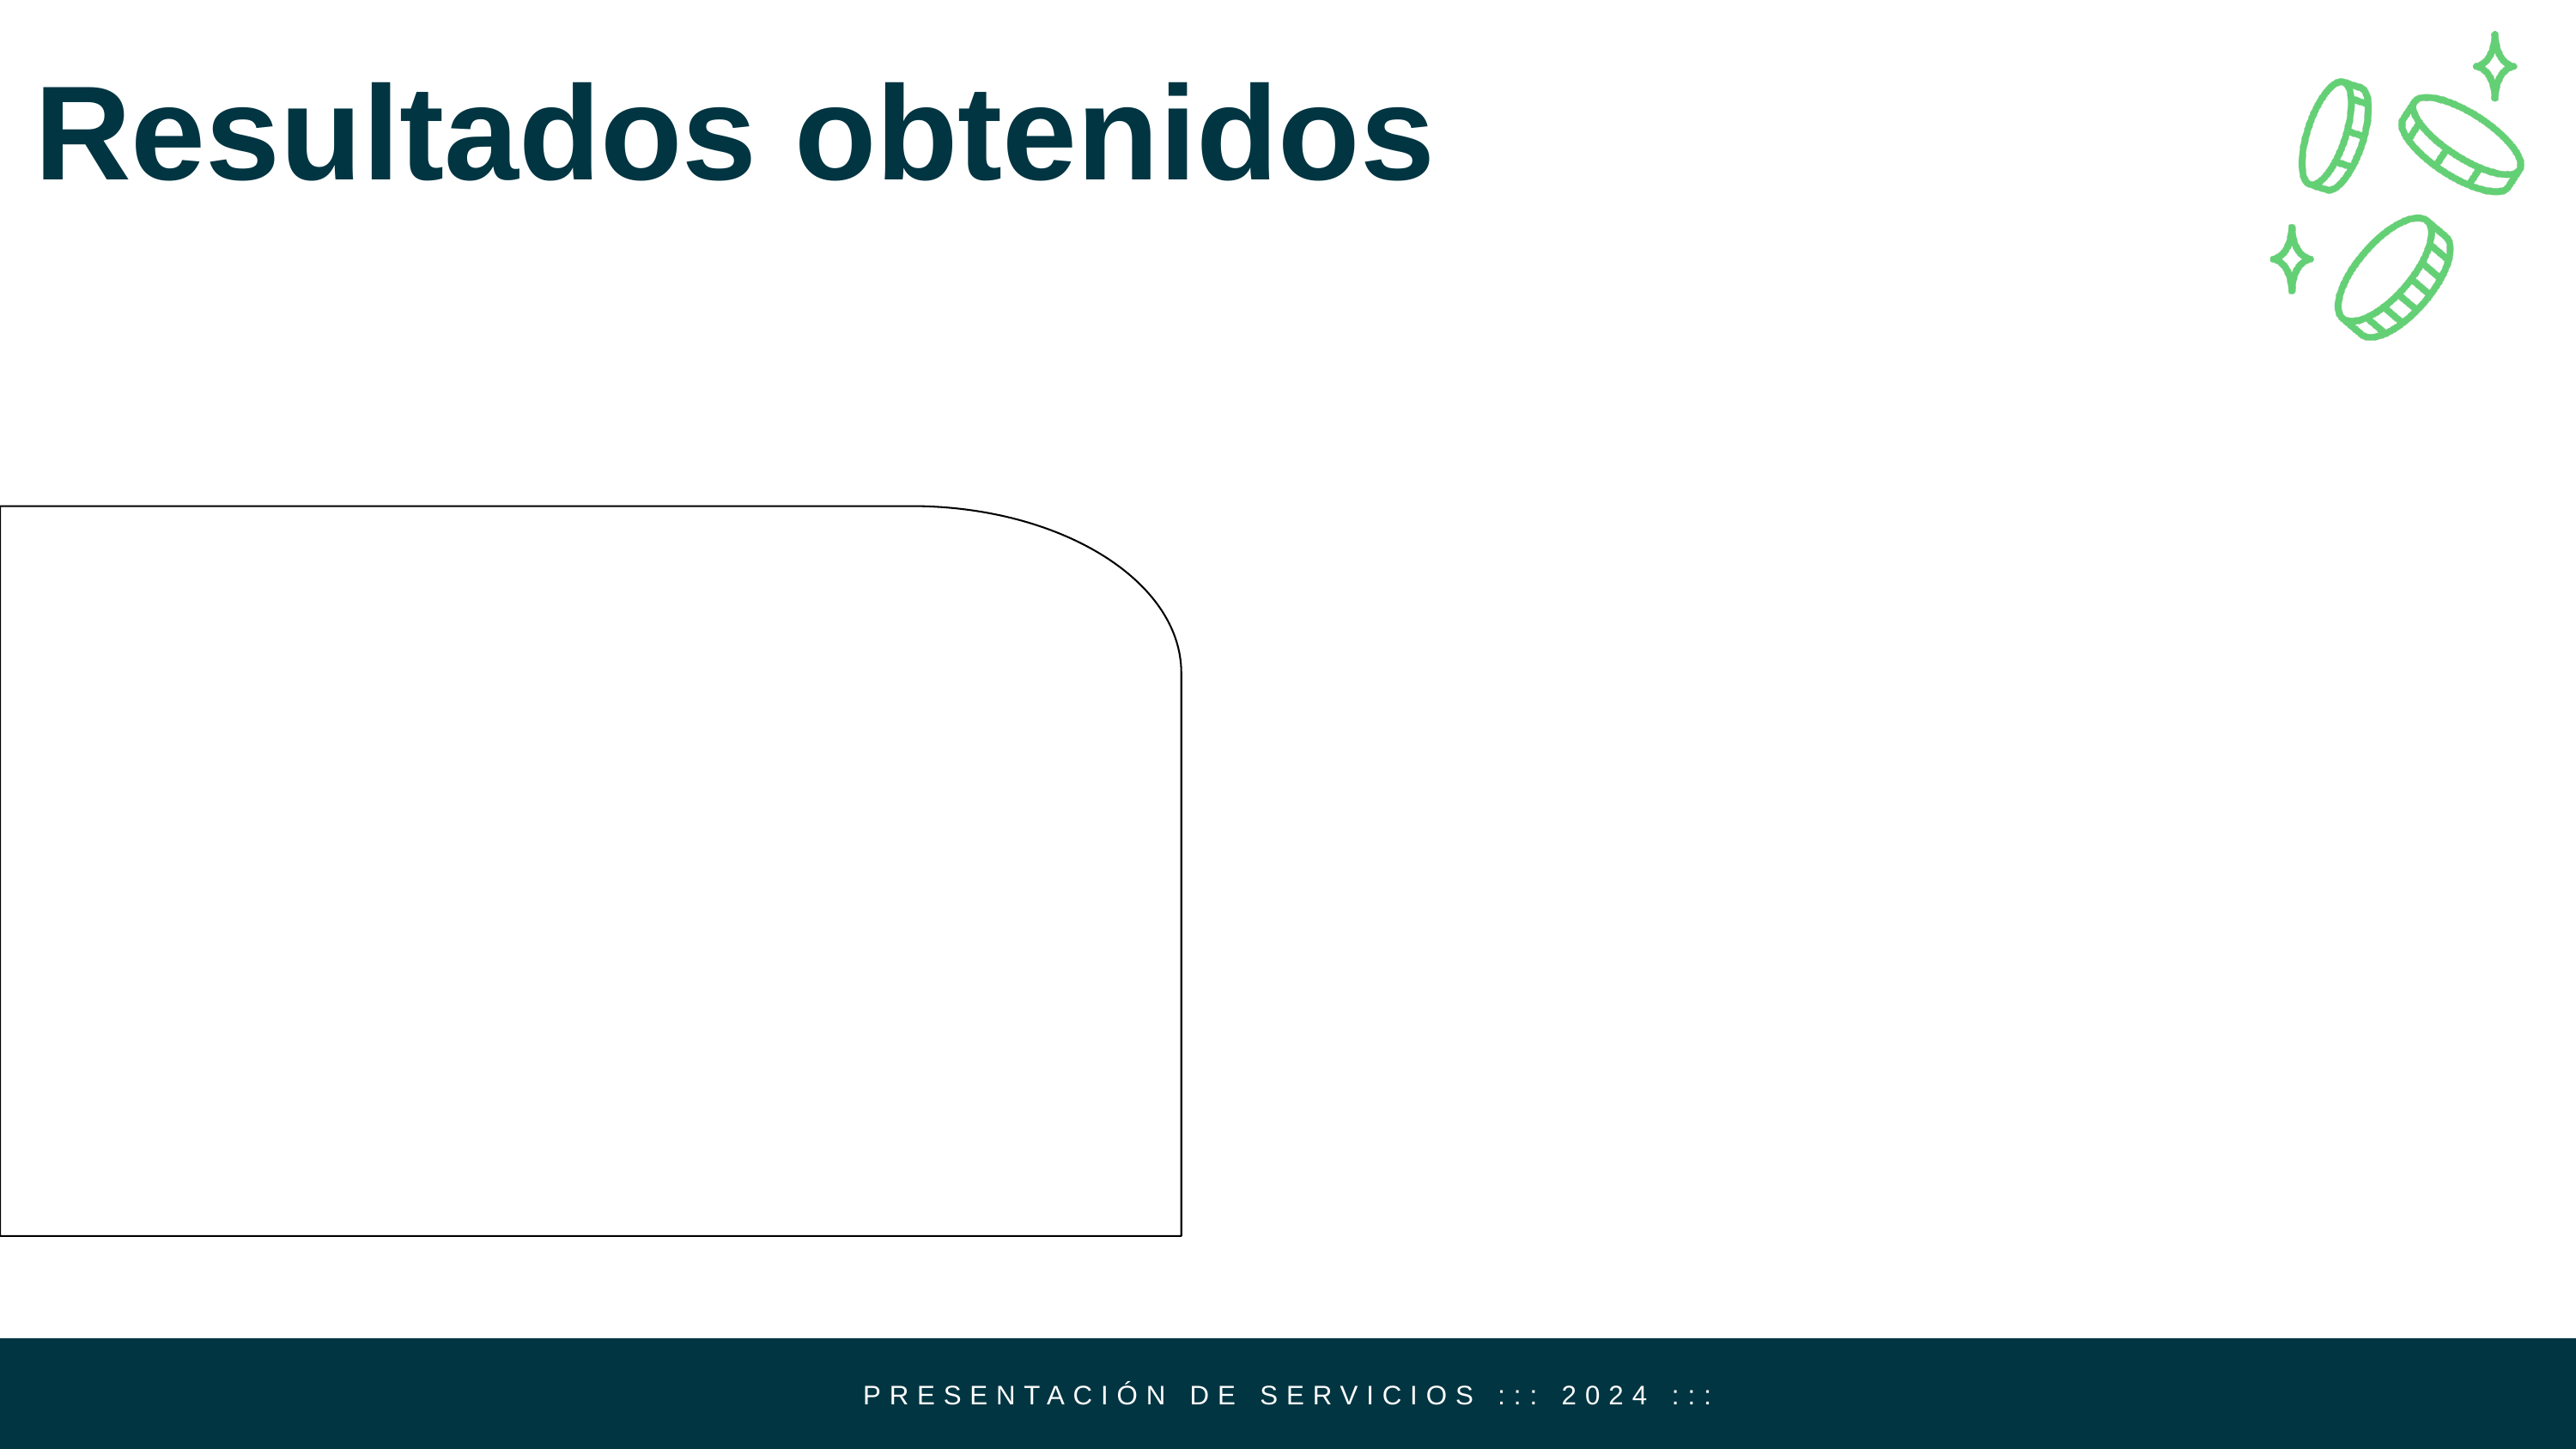

Resultados obtenidos

PRESENTACIÓN DE SERVICIOS ::: 2024 :::